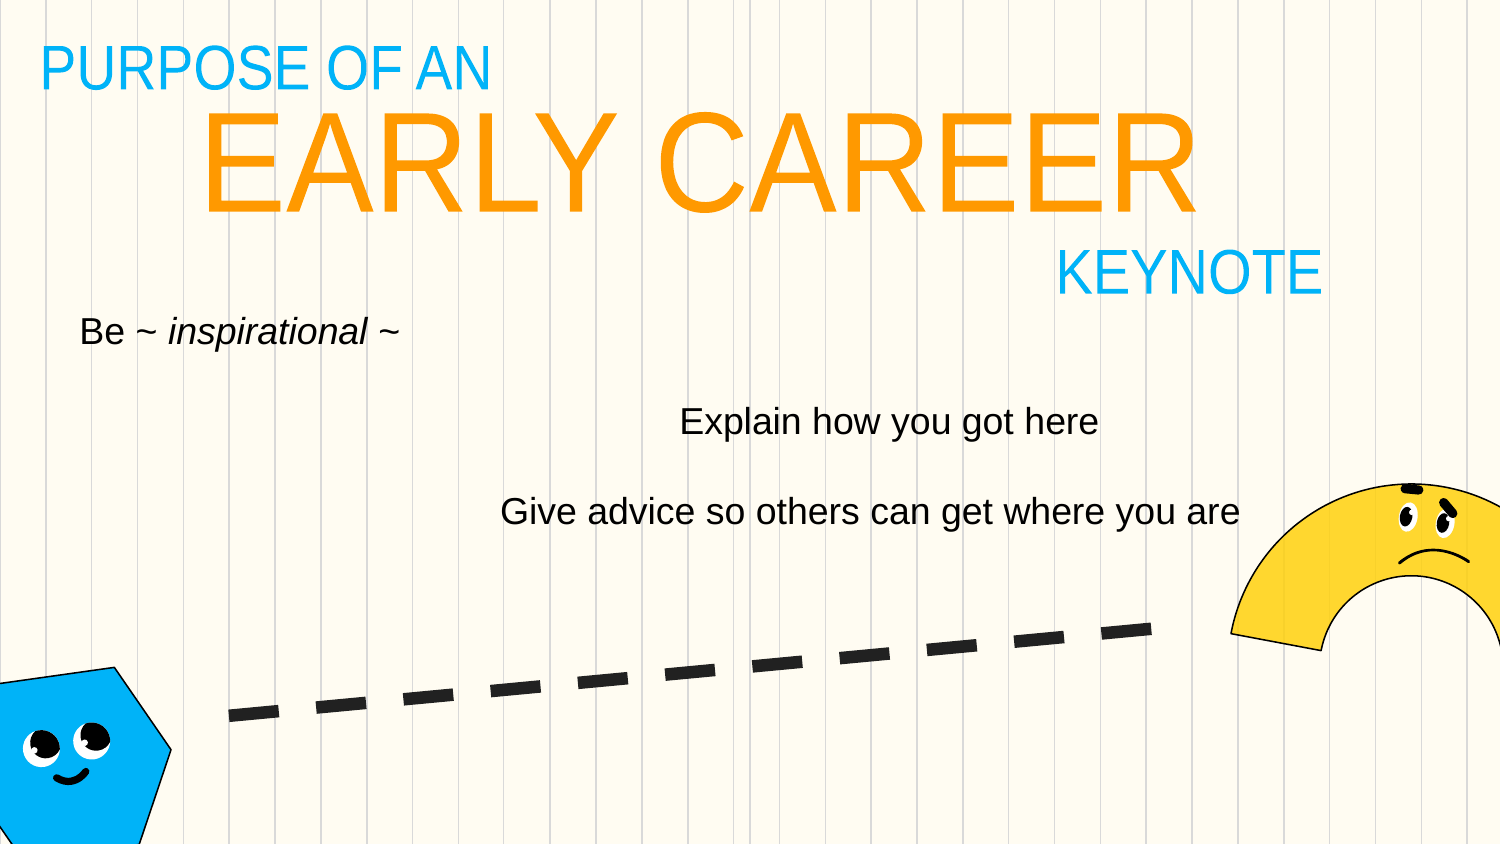

PURPOSE OF AN
EARLY CAREER
KEYNOTE
Be ~ inspirational ~
 				Explain how you got here

Give advice so others can get where you are